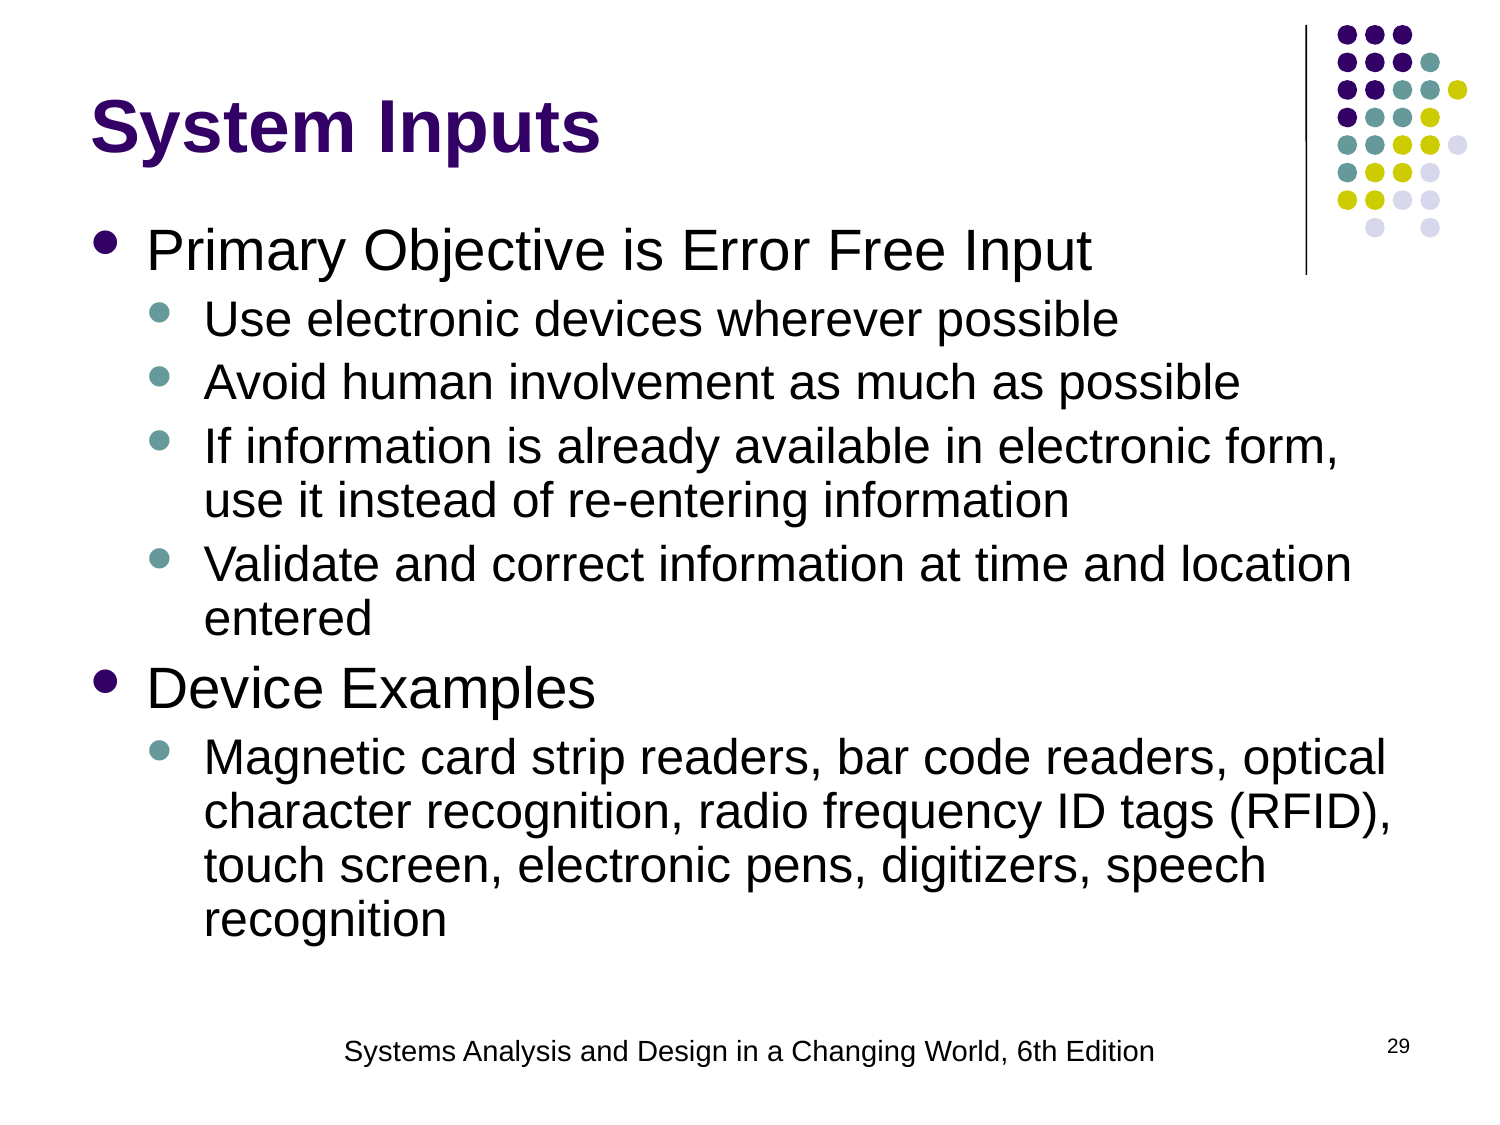

# System Inputs
Primary Objective is Error Free Input
Use electronic devices wherever possible
Avoid human involvement as much as possible
If information is already available in electronic form, use it instead of re-entering information
Validate and correct information at time and location entered
Device Examples
Magnetic card strip readers, bar code readers, optical character recognition, radio frequency ID tags (RFID), touch screen, electronic pens, digitizers, speech recognition
Systems Analysis and Design in a Changing World, 6th Edition
29